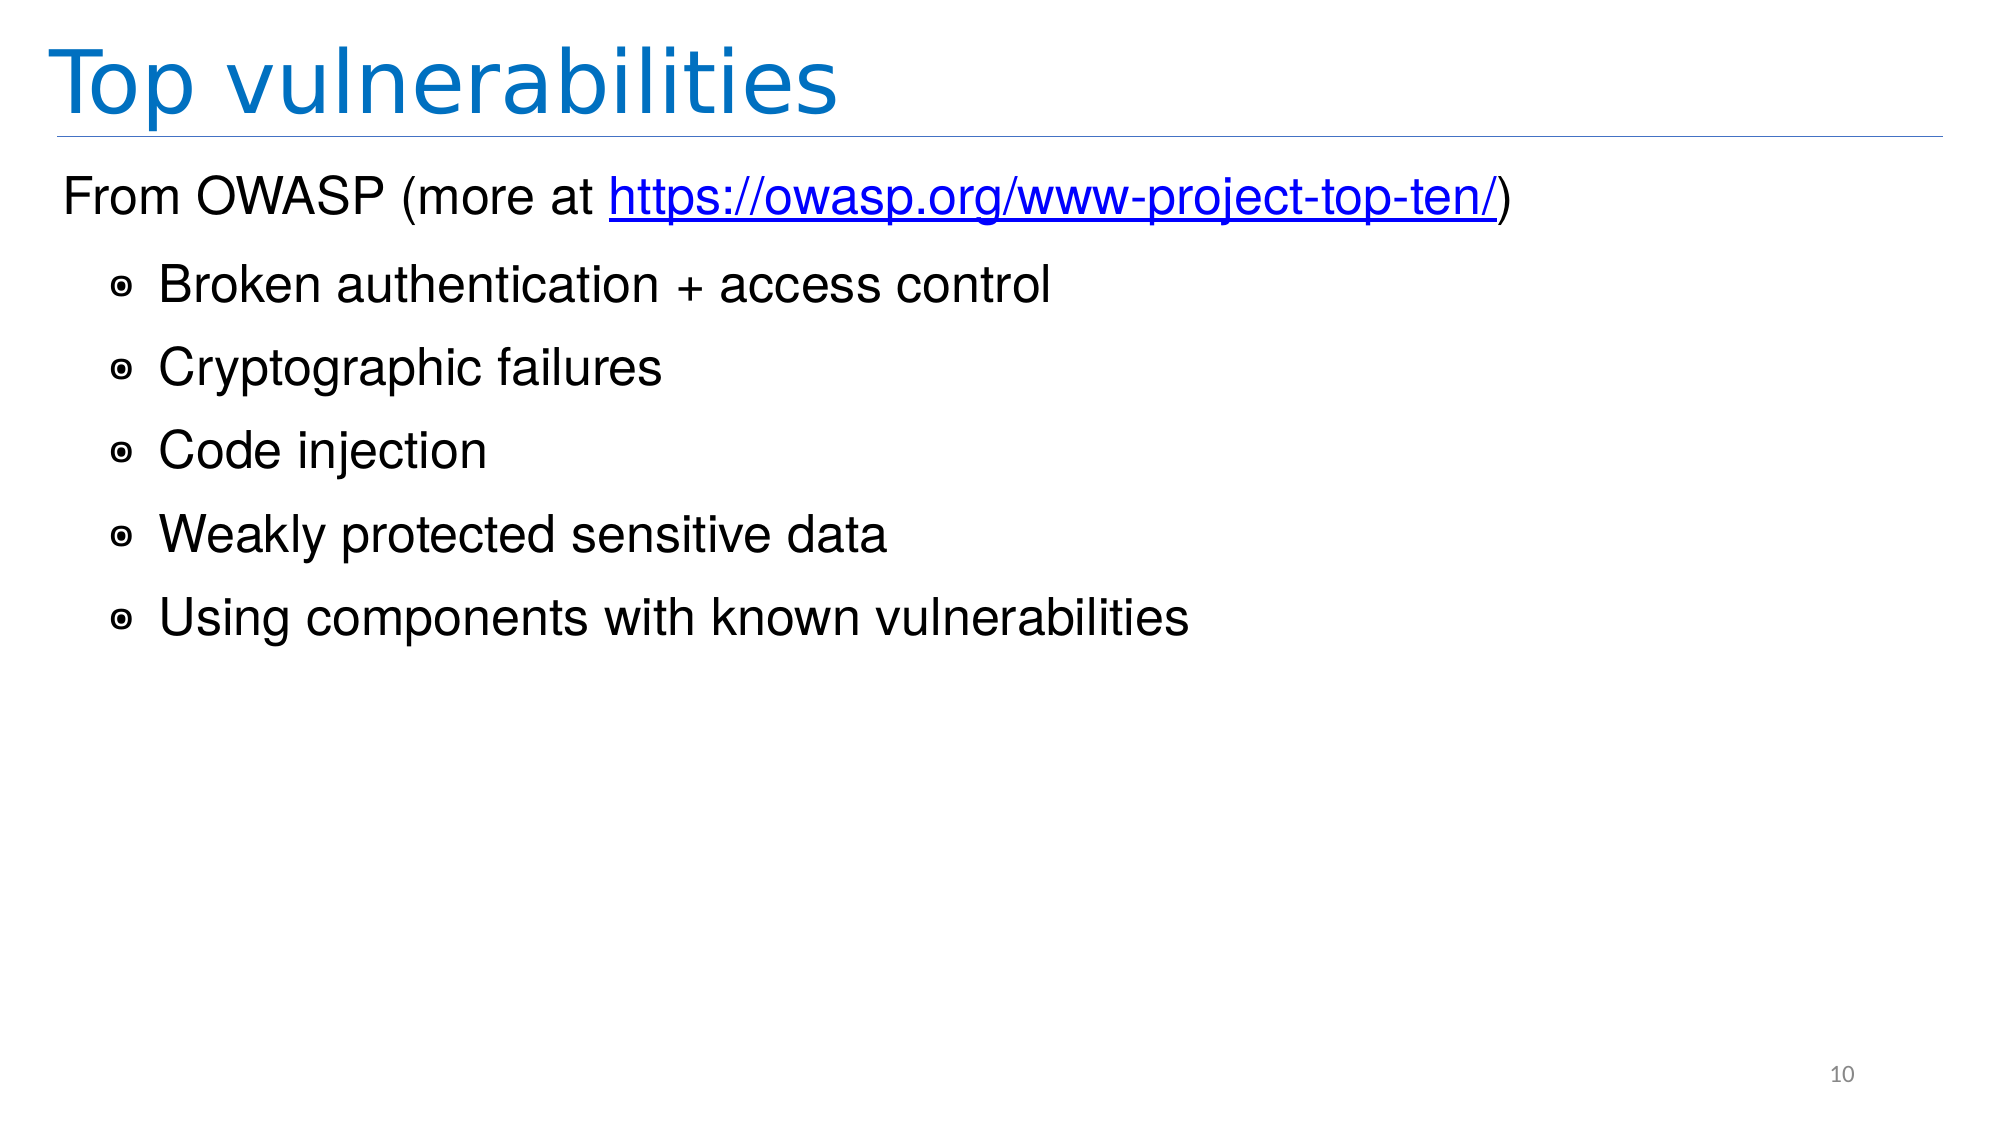

# Top vulnerabilities
From OWASP (more at https://owasp.org/www-project-top-ten/)
Broken authentication + access control
Cryptographic failures
Code injection
Weakly protected sensitive data
Using components with known vulnerabilities
10